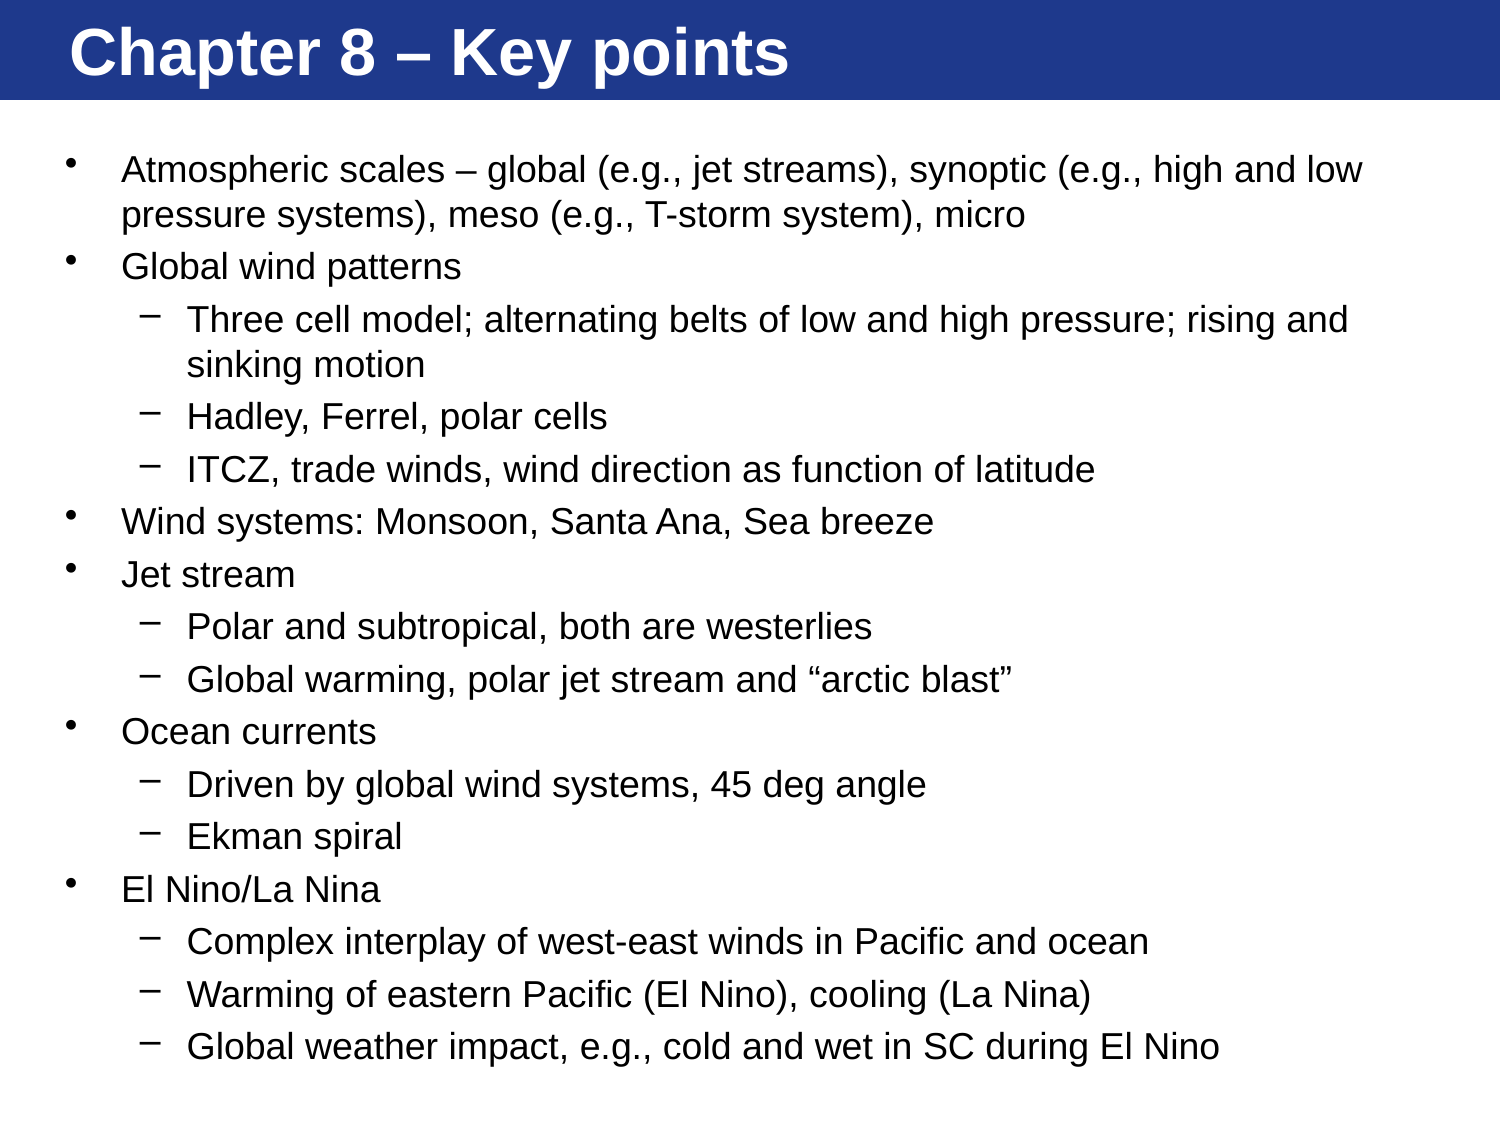

Chapter 8 – Key points
Atmospheric scales – global (e.g., jet streams), synoptic (e.g., high and low pressure systems), meso (e.g., T-storm system), micro
Global wind patterns
Three cell model; alternating belts of low and high pressure; rising and sinking motion
Hadley, Ferrel, polar cells
ITCZ, trade winds, wind direction as function of latitude
Wind systems: Monsoon, Santa Ana, Sea breeze
Jet stream
Polar and subtropical, both are westerlies
Global warming, polar jet stream and “arctic blast”
Ocean currents
Driven by global wind systems, 45 deg angle
Ekman spiral
El Nino/La Nina
Complex interplay of west-east winds in Pacific and ocean
Warming of eastern Pacific (El Nino), cooling (La Nina)
Global weather impact, e.g., cold and wet in SC during El Nino